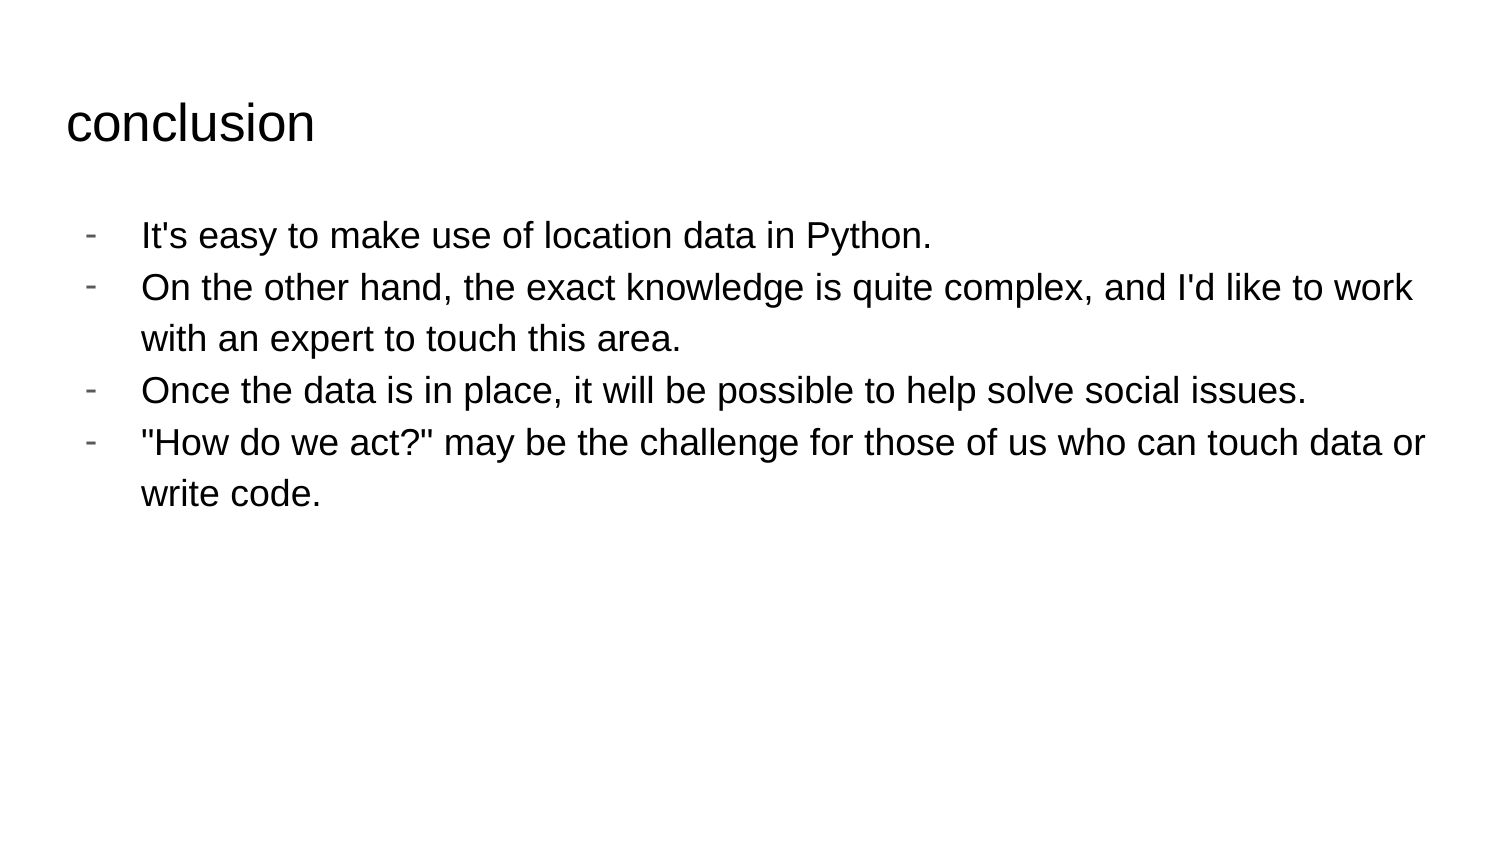

# conclusion
It's easy to make use of location data in Python.
On the other hand, the exact knowledge is quite complex, and I'd like to work with an expert to touch this area.
Once the data is in place, it will be possible to help solve social issues.
"How do we act?" may be the challenge for those of us who can touch data or write code.